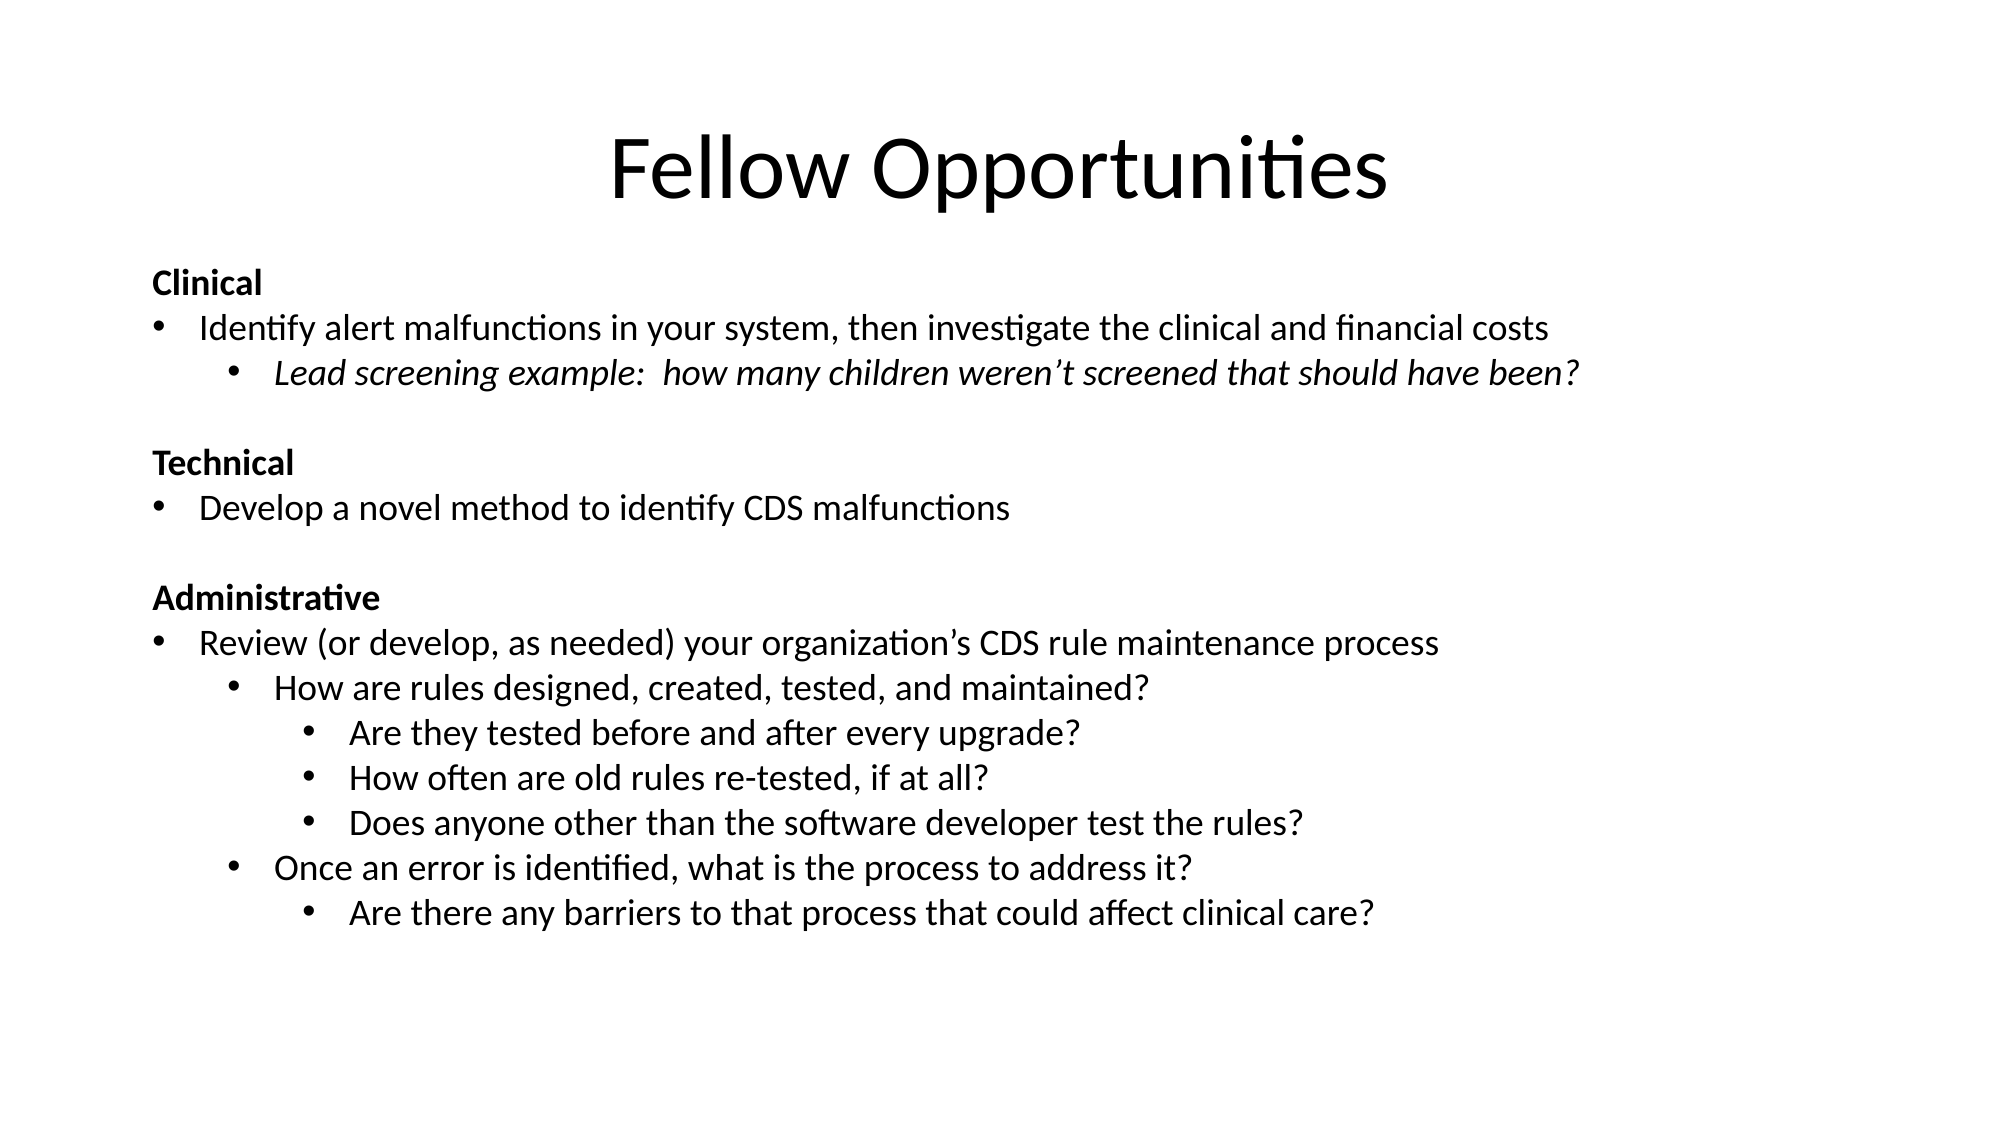

# Fellow Opportunities
Clinical
Identify alert malfunctions in your system, then investigate the clinical and financial costs
Lead screening example:  how many children weren’t screened that should have been?

Technical
Develop a novel method to identify CDS malfunctions

Administrative
Review (or develop, as needed) your organization’s CDS rule maintenance process
How are rules designed, created, tested, and maintained?
Are they tested before and after every upgrade?
How often are old rules re-tested, if at all?
Does anyone other than the software developer test the rules?
Once an error is identified, what is the process to address it?
Are there any barriers to that process that could affect clinical care?